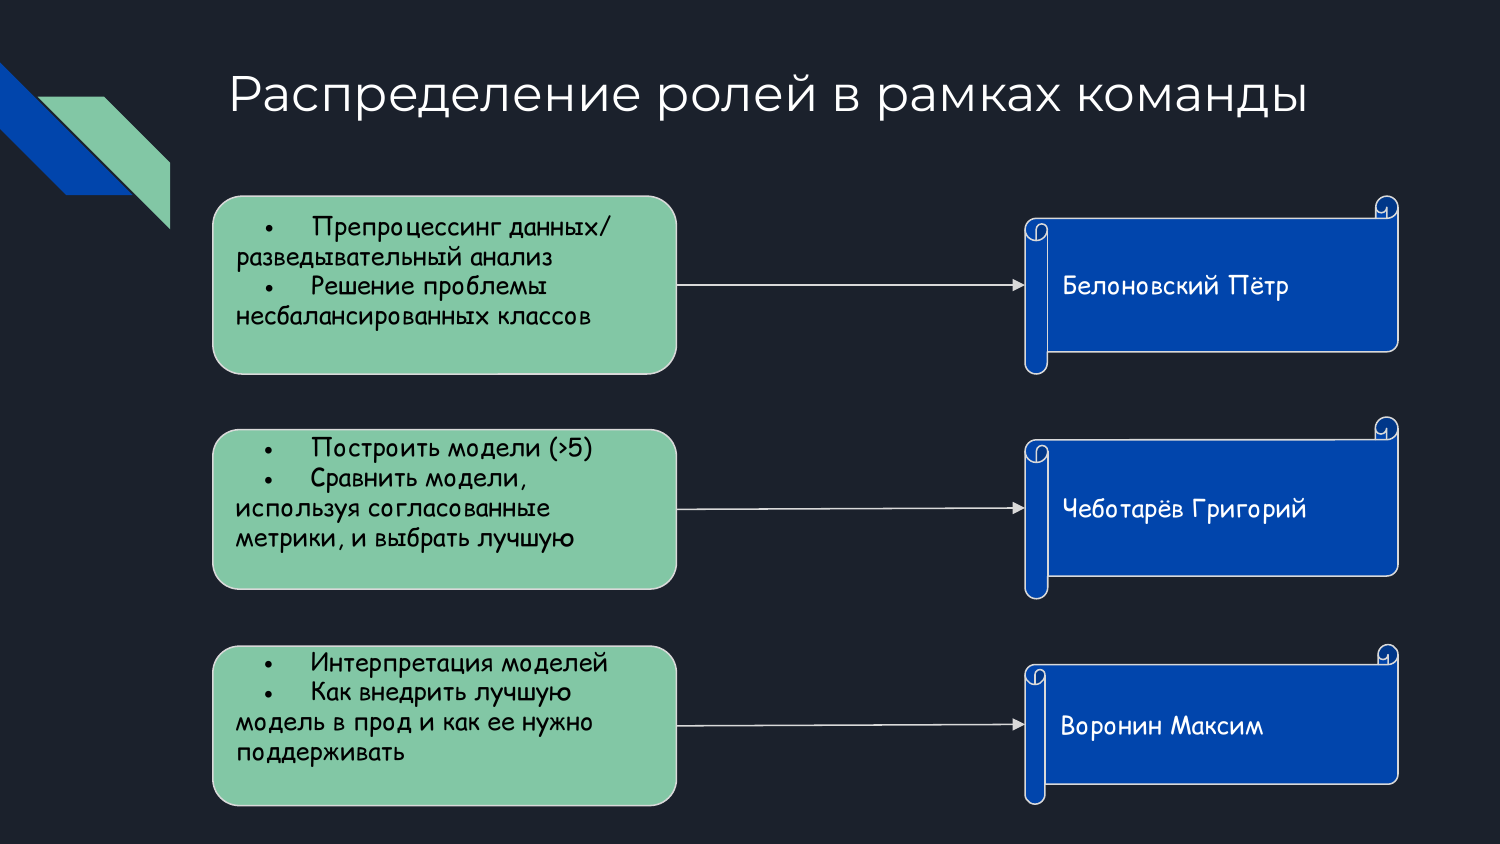

# Распределение ролей в рамках команды
Препроцессинг данных/
разведывательный анализ
Решение проблемы
несбалансированных классов

Белоновский Пётр

Чеботарёв Григорий
Построить модели (>5)
Сравнить модели,
используя согласованные метрики, и выбрать лучшую

Воронин Максим

Интерпретация моделей
Как внедрить лучшую
модель в прод и как ее нужно поддерживать